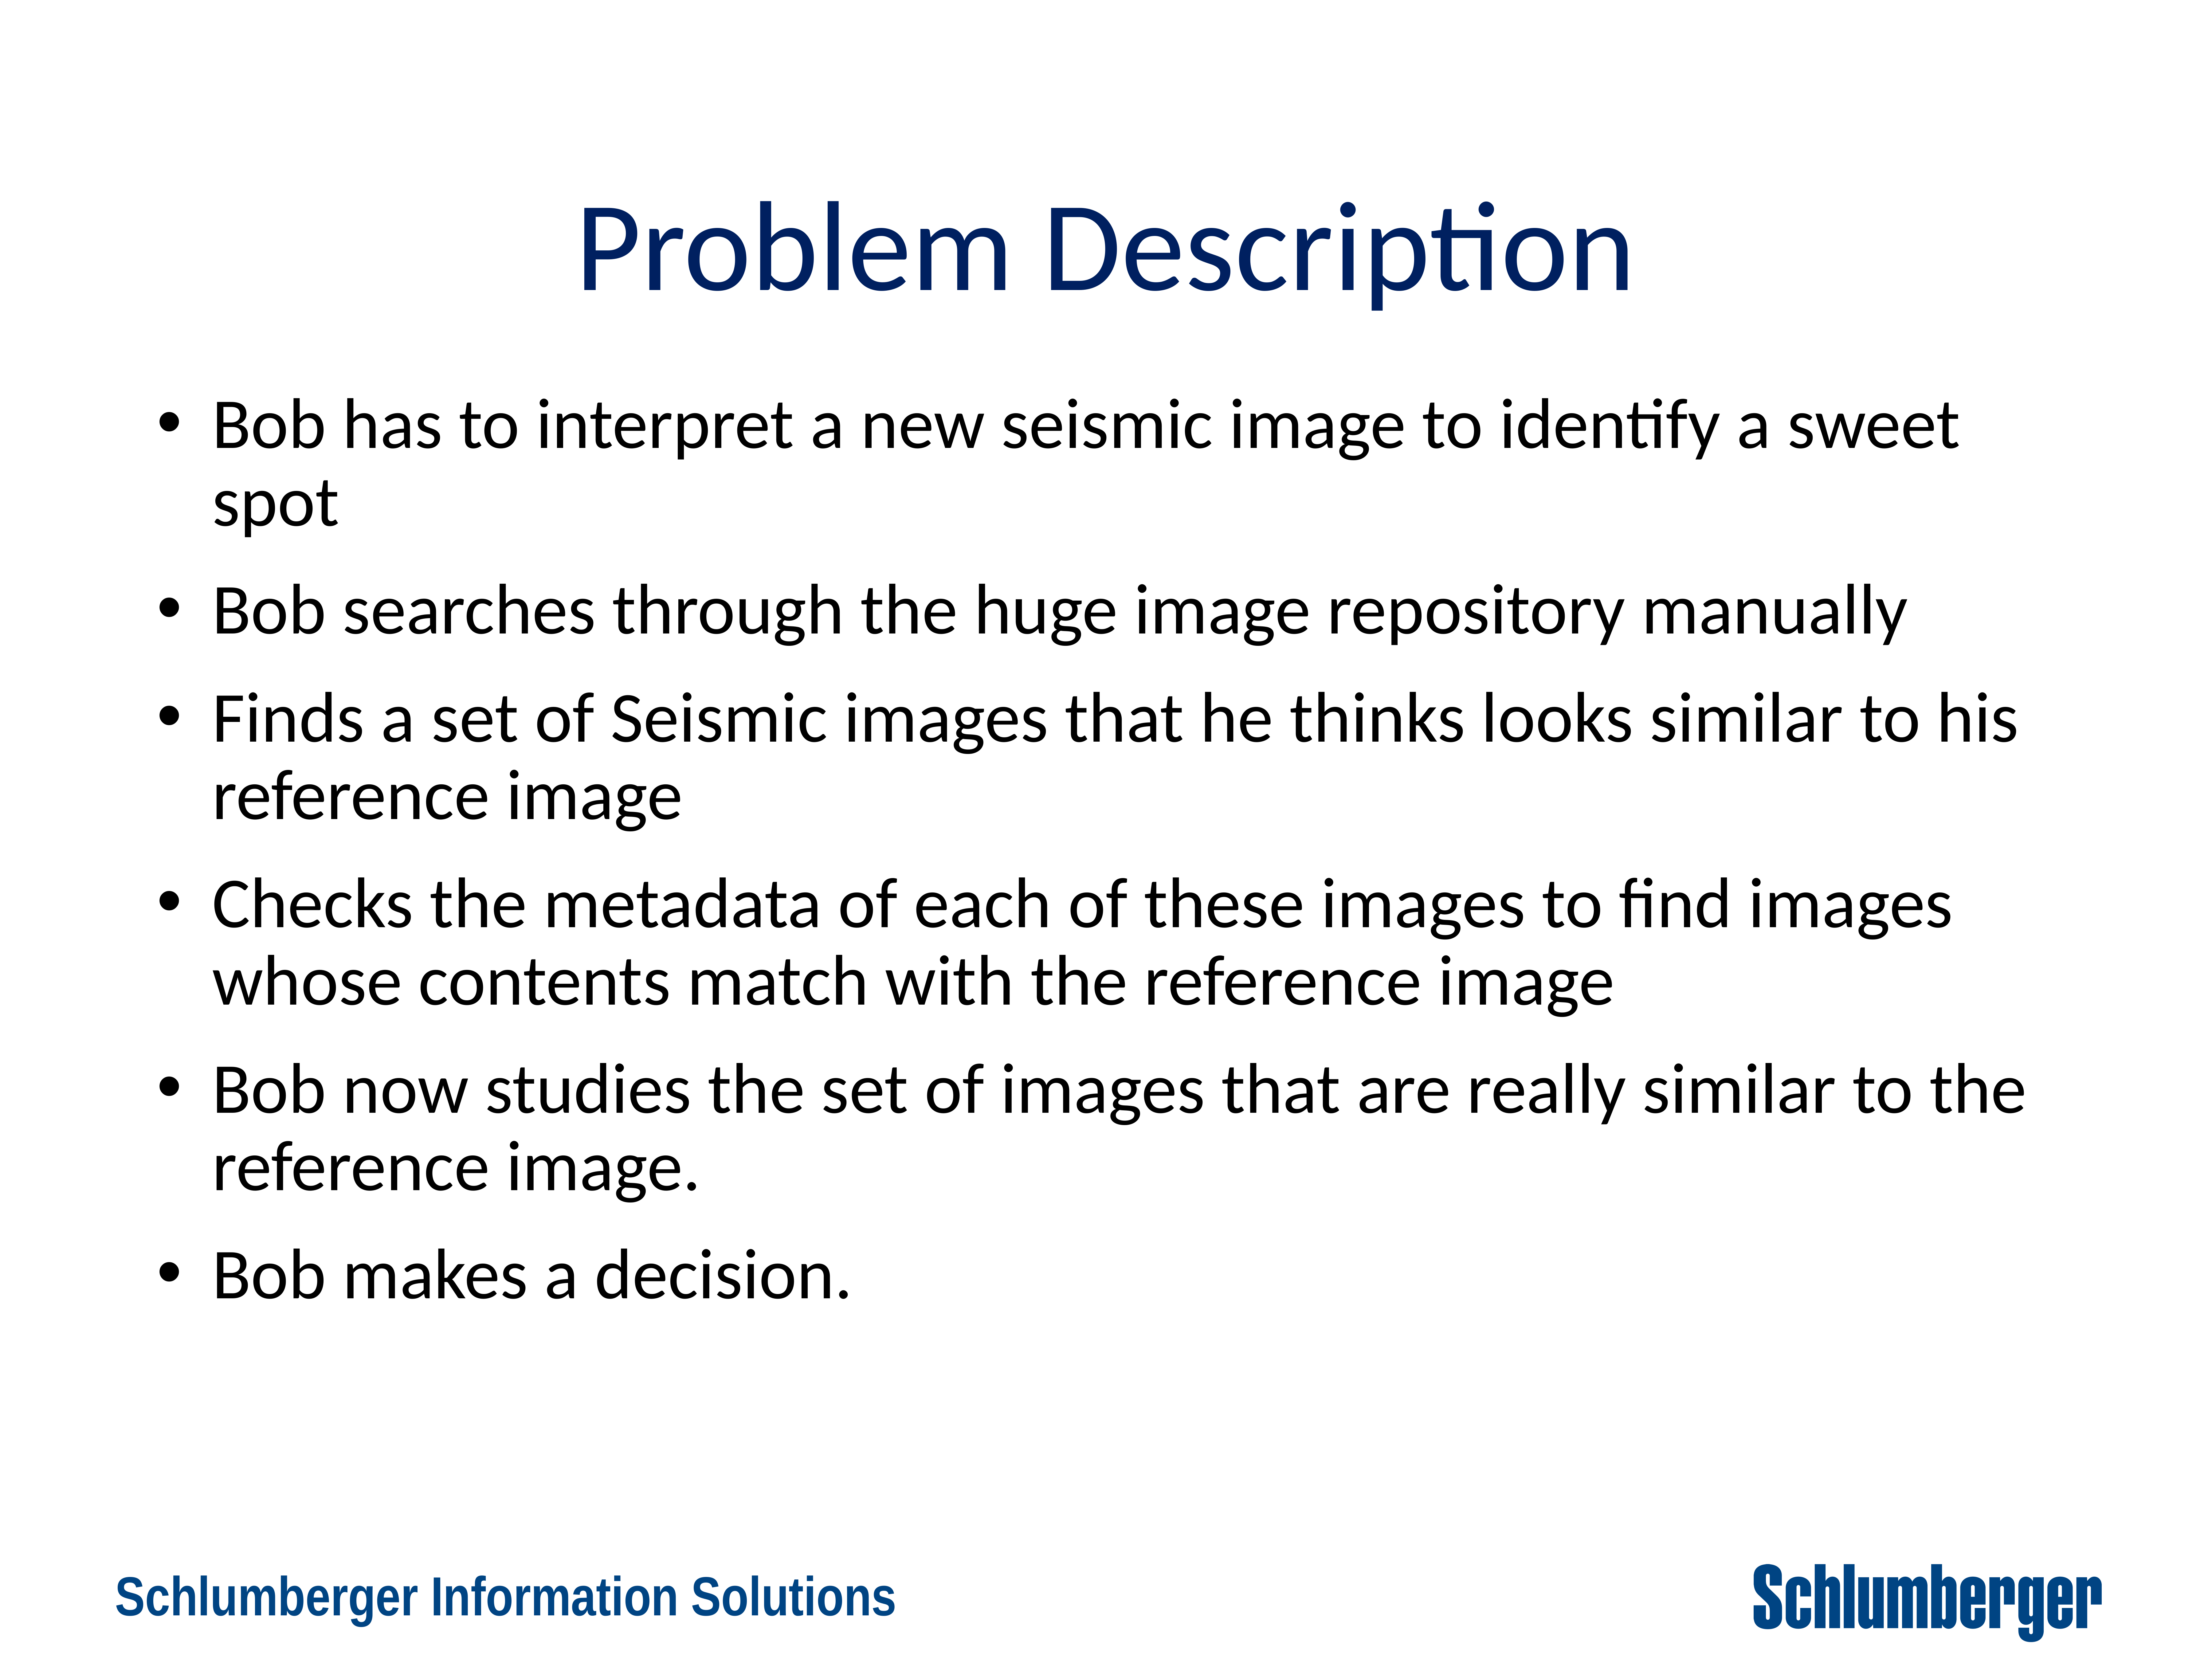

# Problem Description
Bob has to interpret a new seismic image to identify a sweet spot
Bob searches through the huge image repository manually
Finds a set of Seismic images that he thinks looks similar to his reference image
Checks the metadata of each of these images to find images whose contents match with the reference image
Bob now studies the set of images that are really similar to the reference image.
Bob makes a decision.